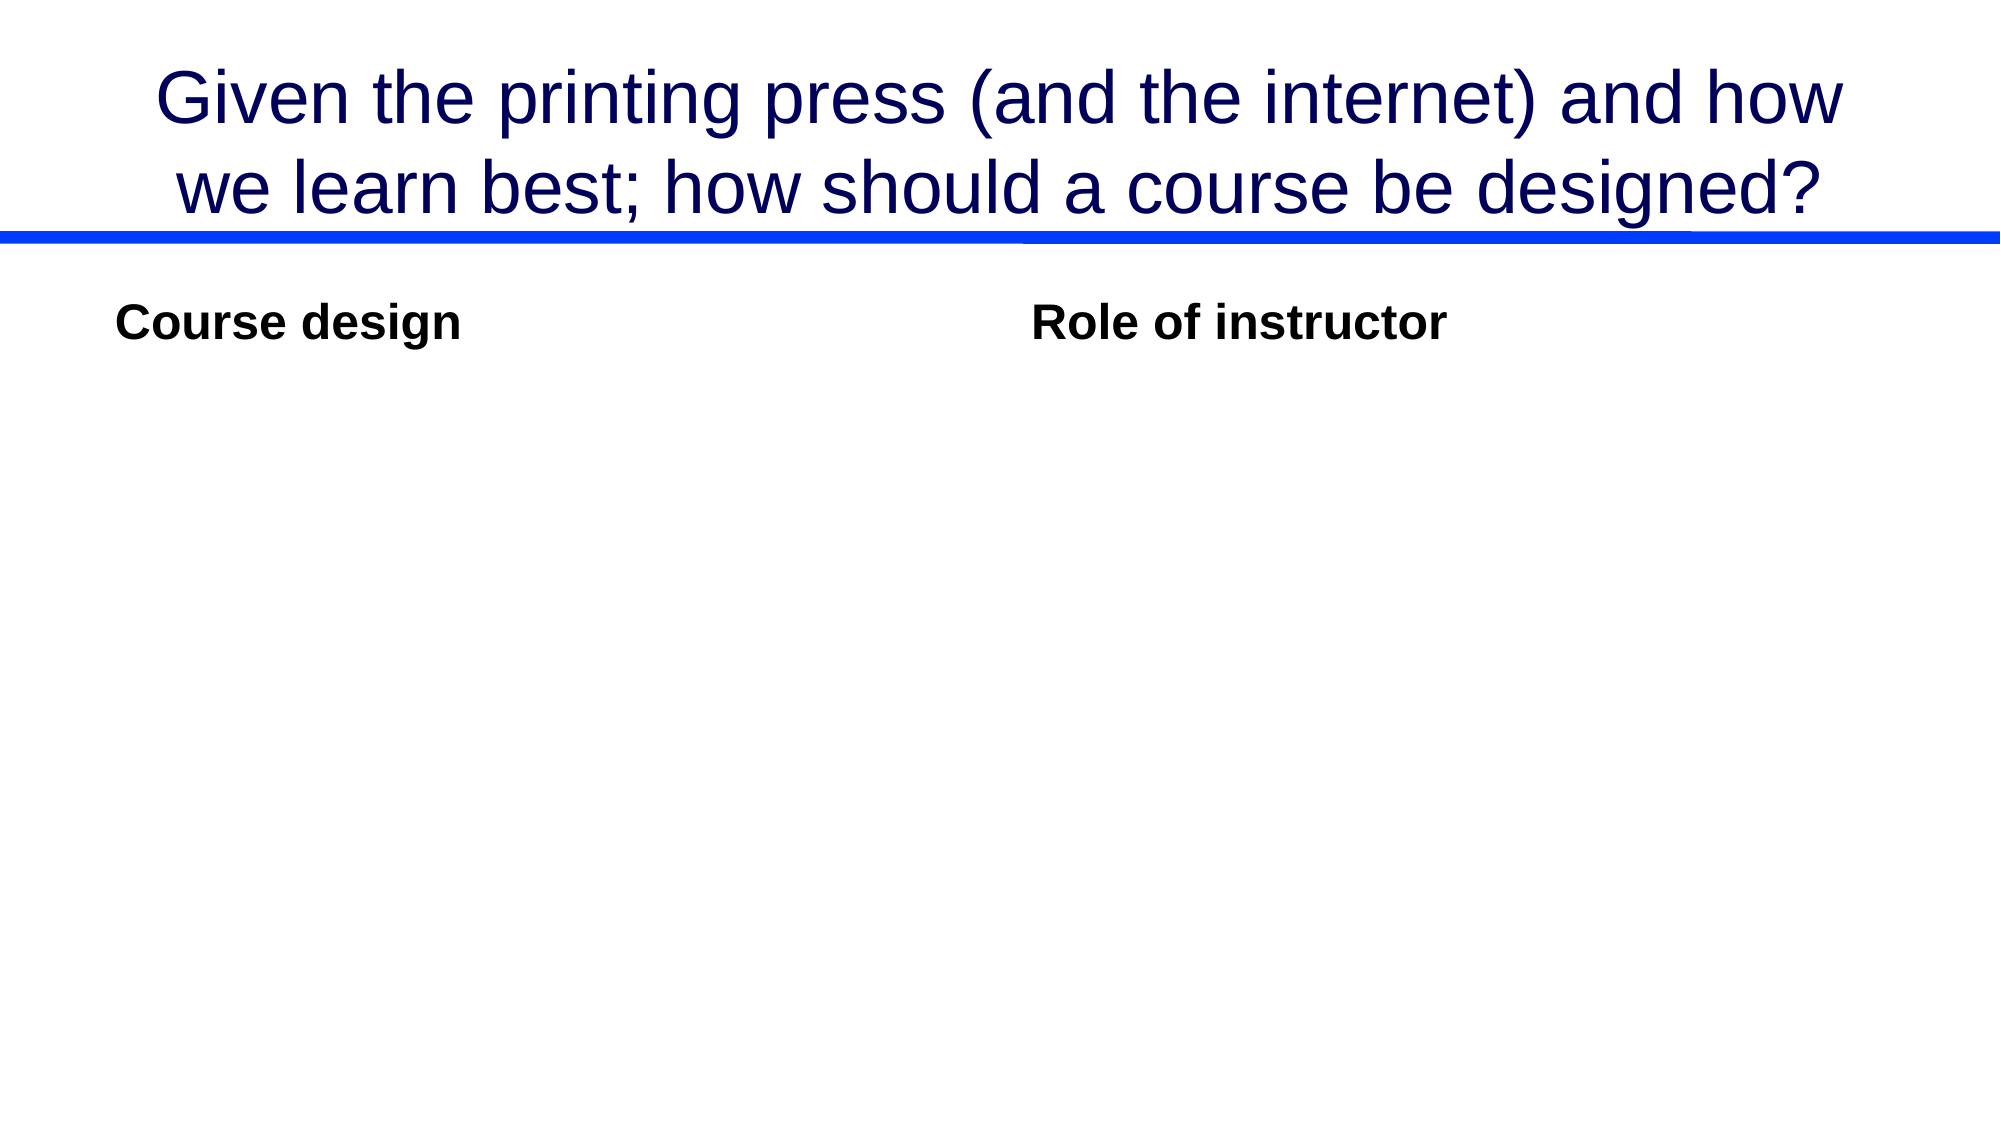

# Given the printing press (and the internet) and how we learn best; how should a course be designed?
Course design
Role of instructor